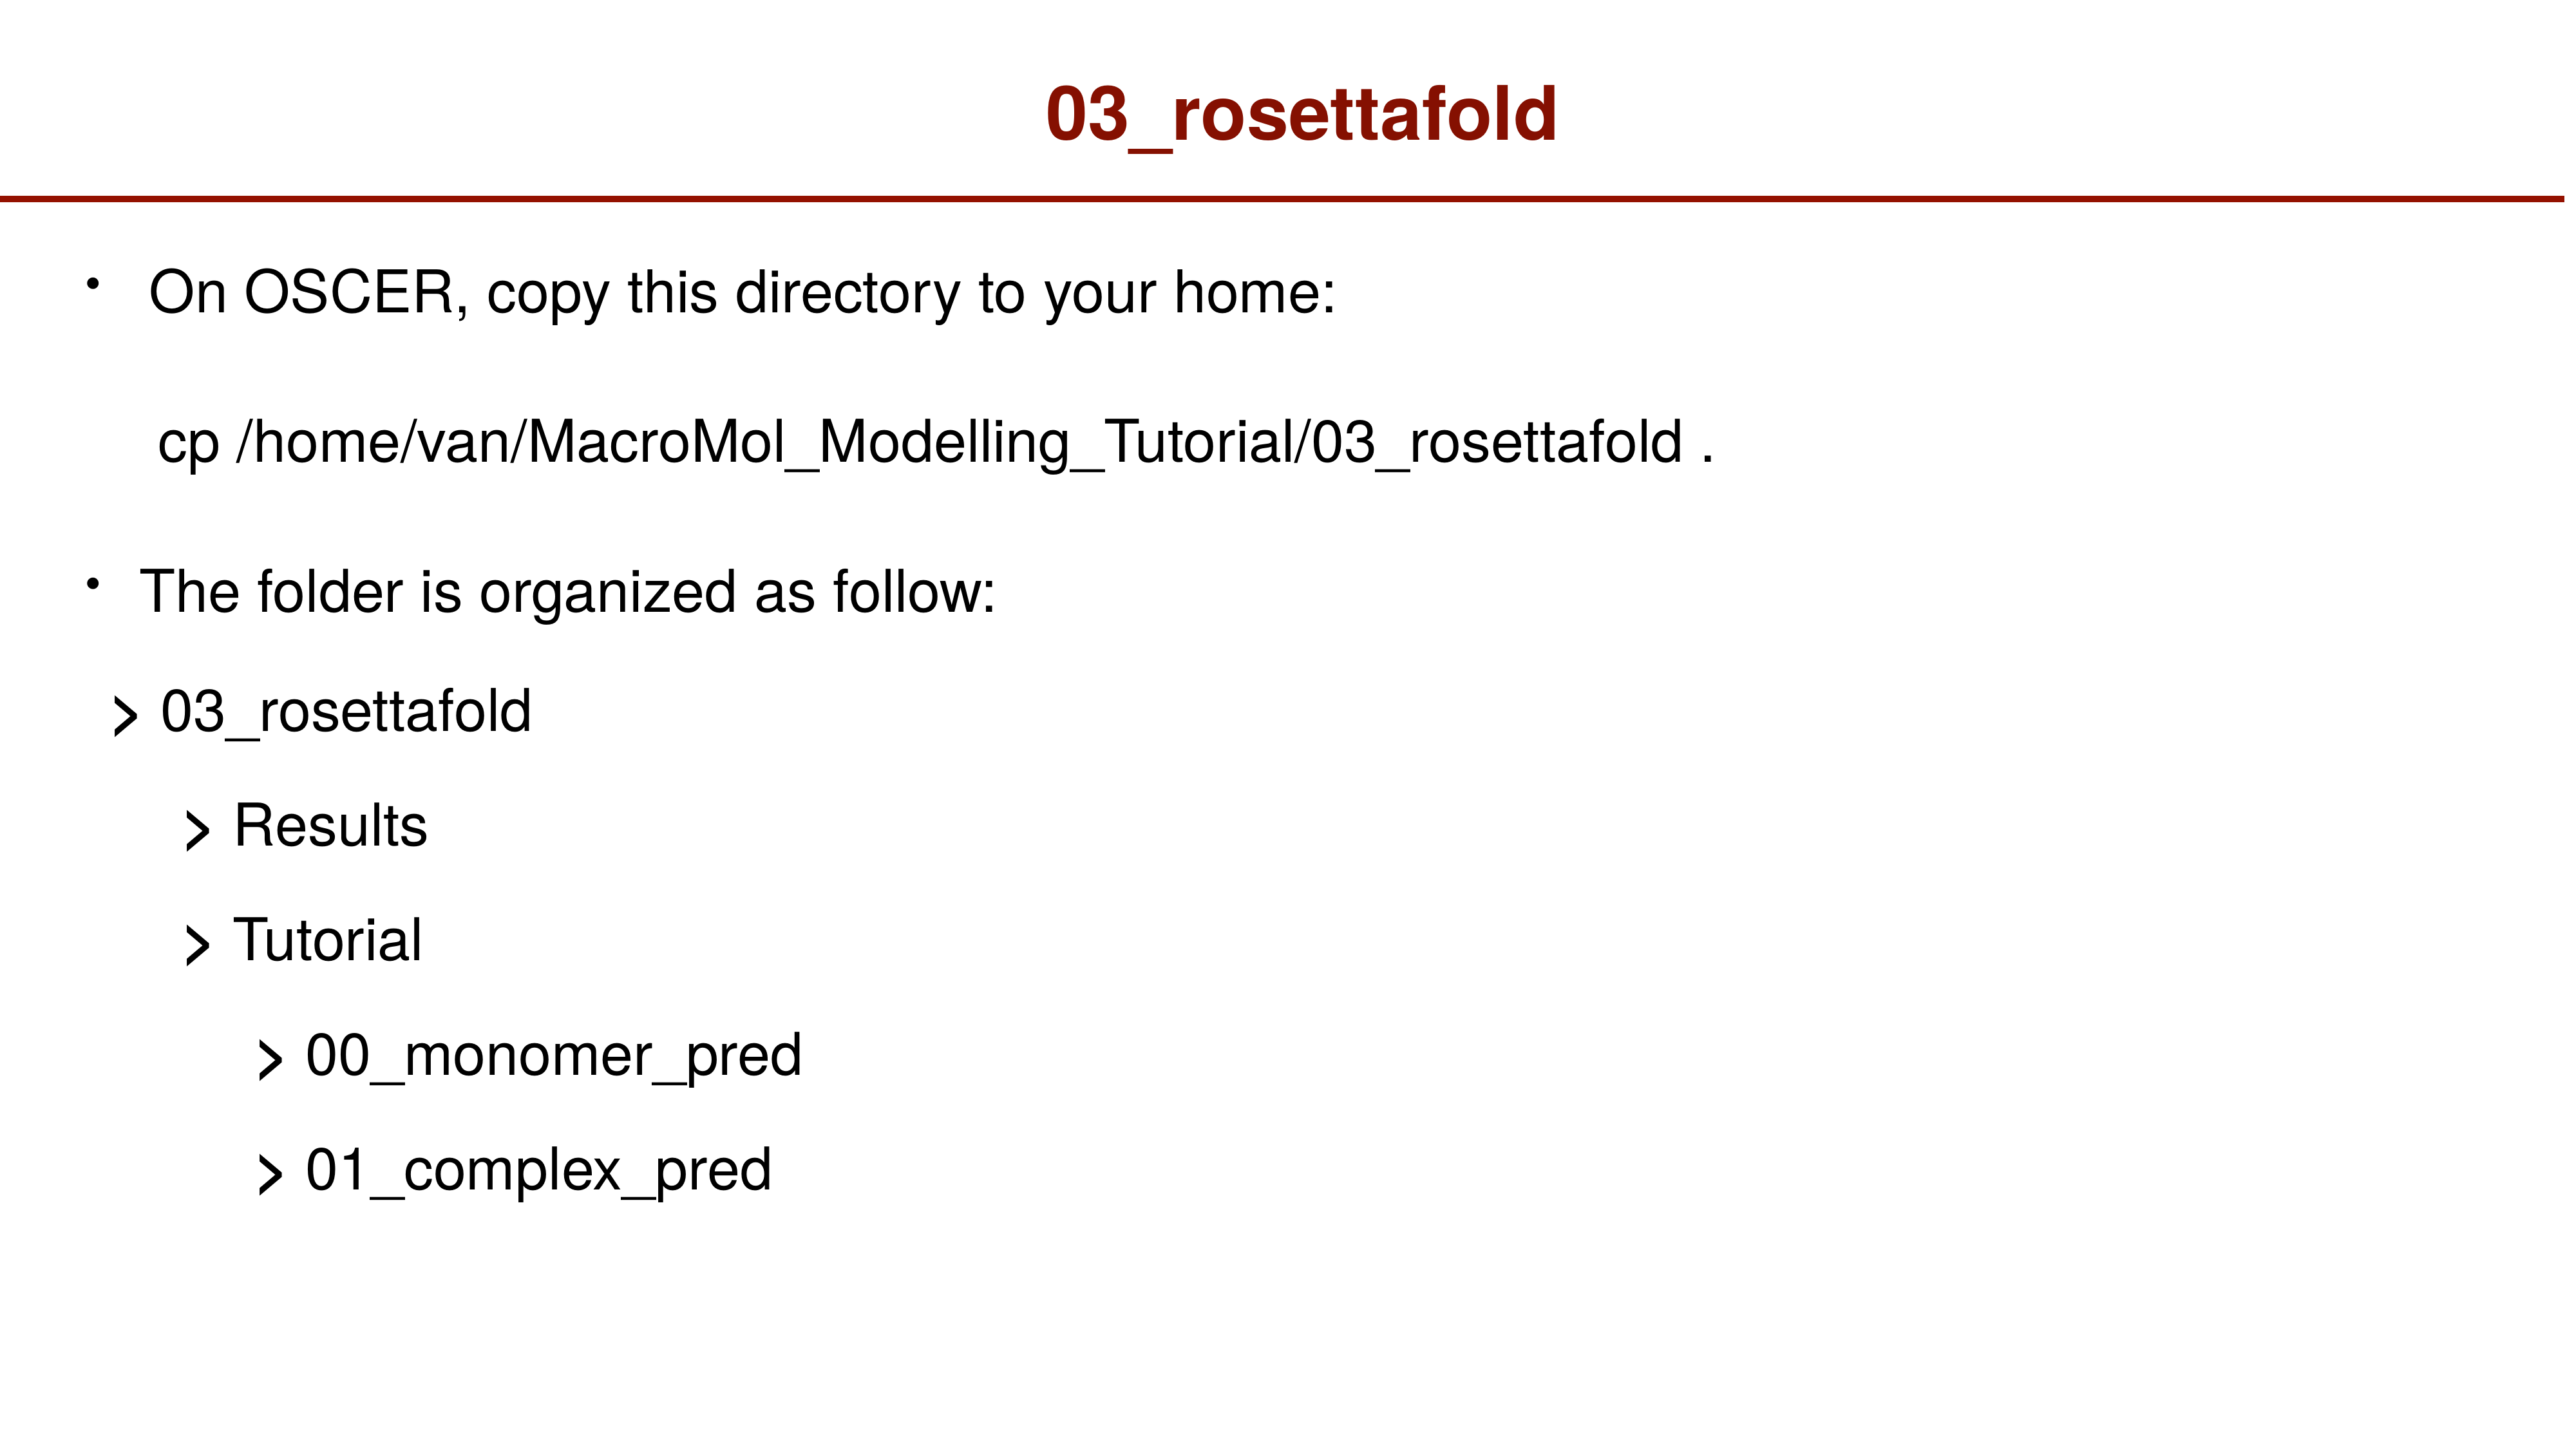

# 03_rosettafold
On OSCER, copy this directory to your home:
cp /home/van/MacroMol_Modelling_Tutorial/03_rosettafold .
The folder is organized as follow:
> 03_rosettafold
> Results
> Tutorial
> 00_monomer_pred
> 01_complex_pred